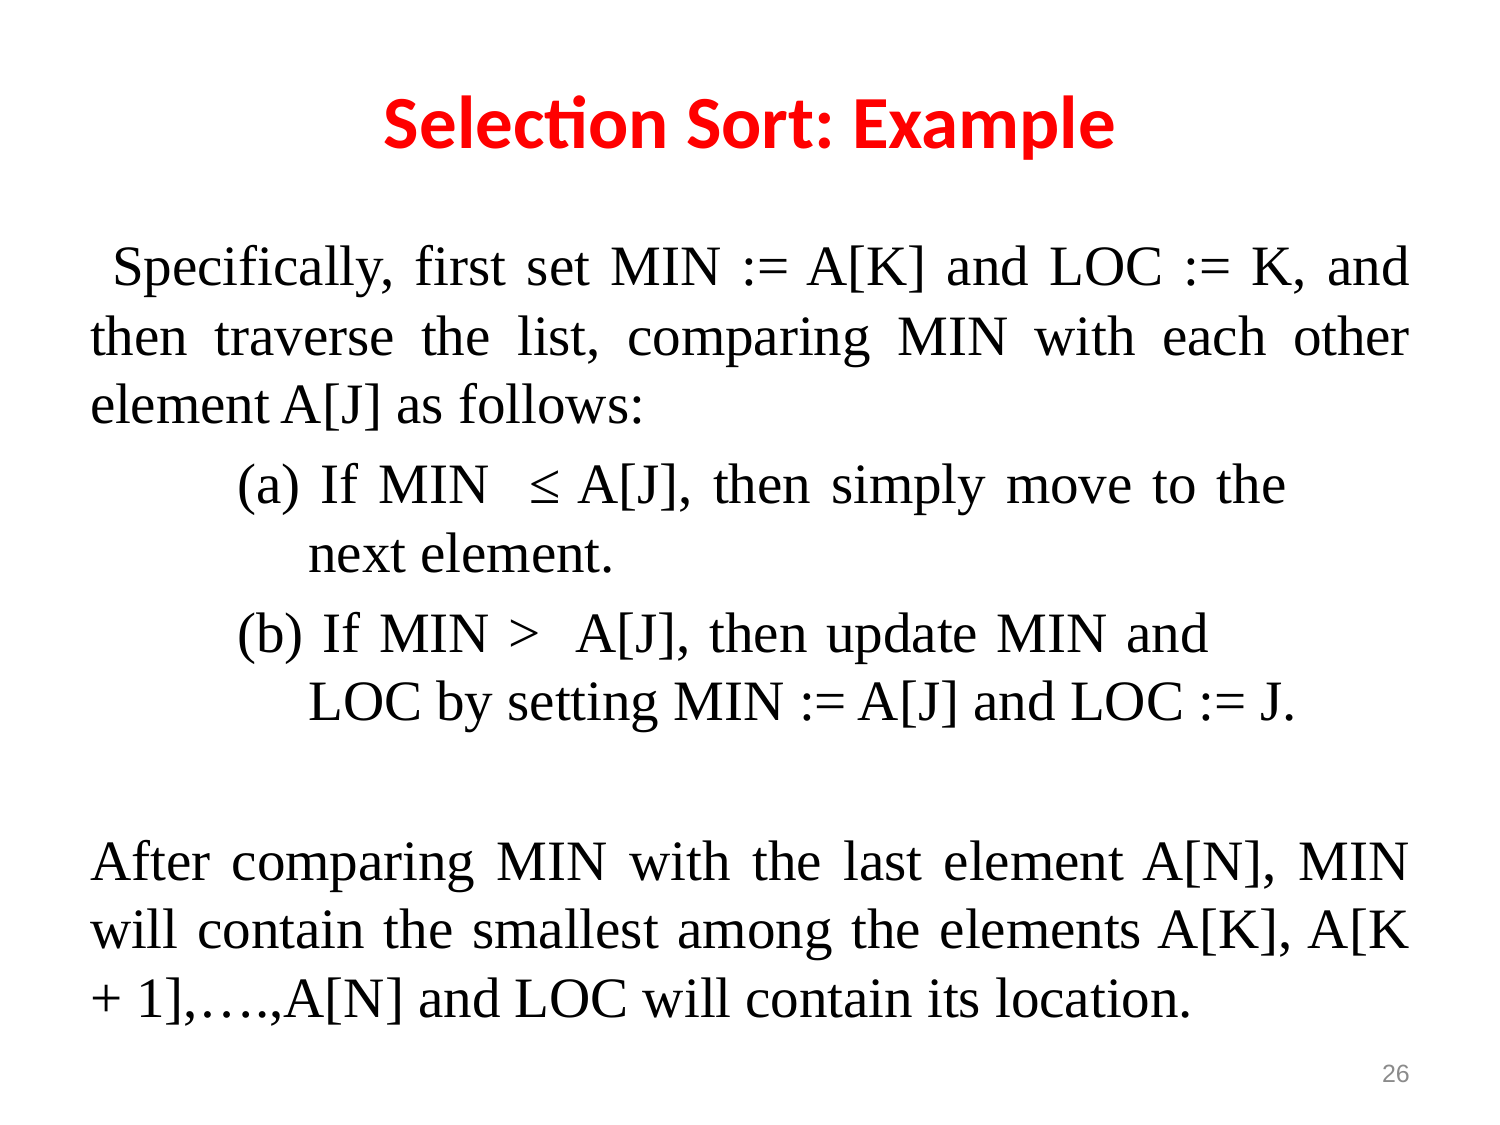

# Selection Sort: Example
 Specifically, first set MIN := A[K] and LOC := K, and then traverse the list, comparing MIN with each other element A[J] as follows:
	(a) If MIN  ≤ A[J], then simply move to the 	     	     next element.
	(b) If MIN >  A[J], then update MIN and  	      	     LOC by setting MIN := A[J] and LOC := J.

After comparing MIN with the last element A[N], MIN will contain the smallest among the elements A[K], A[K + 1],….,A[N] and LOC will contain its location.
26